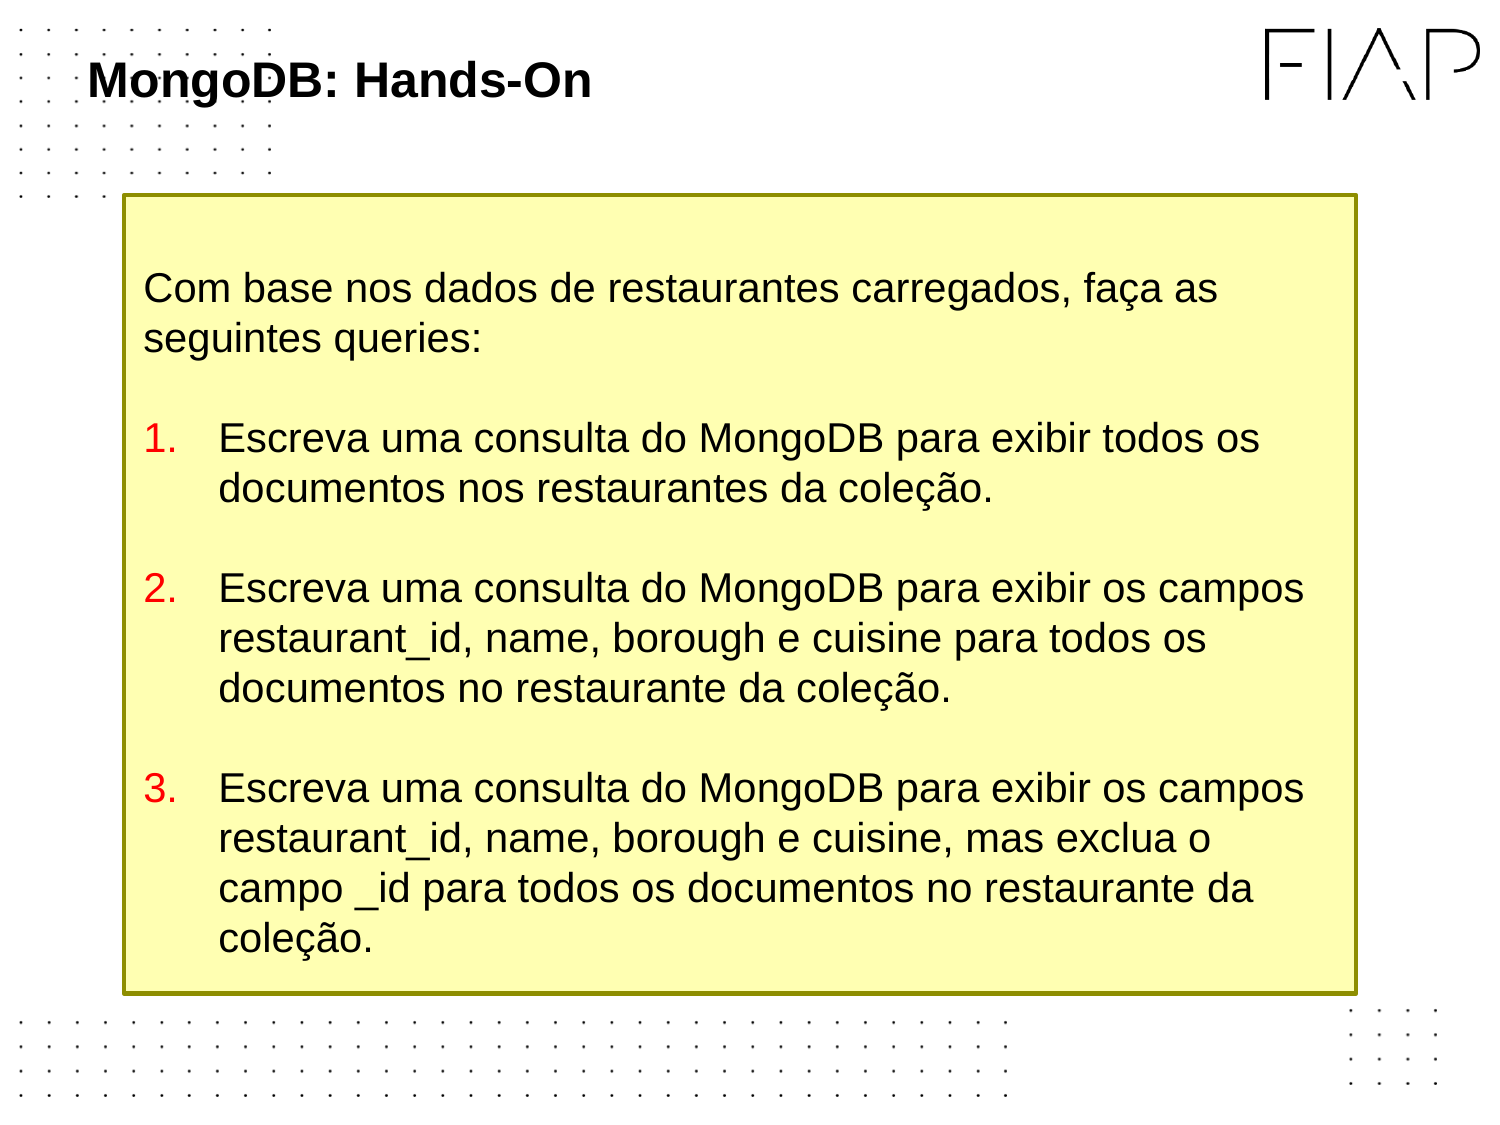

# MongoDB: Hands-On

Com base nos dados de restaurantes carregados, faça as seguintes queries:

Escreva uma consulta do MongoDB para exibir todos os documentos nos restaurantes da coleção.

Escreva uma consulta do MongoDB para exibir os campos restaurant_id, name, borough e cuisine para todos os documentos no restaurante da coleção.

Escreva uma consulta do MongoDB para exibir os campos restaurant_id, name, borough e cuisine, mas exclua o campo _id para todos os documentos no restaurante da coleção.